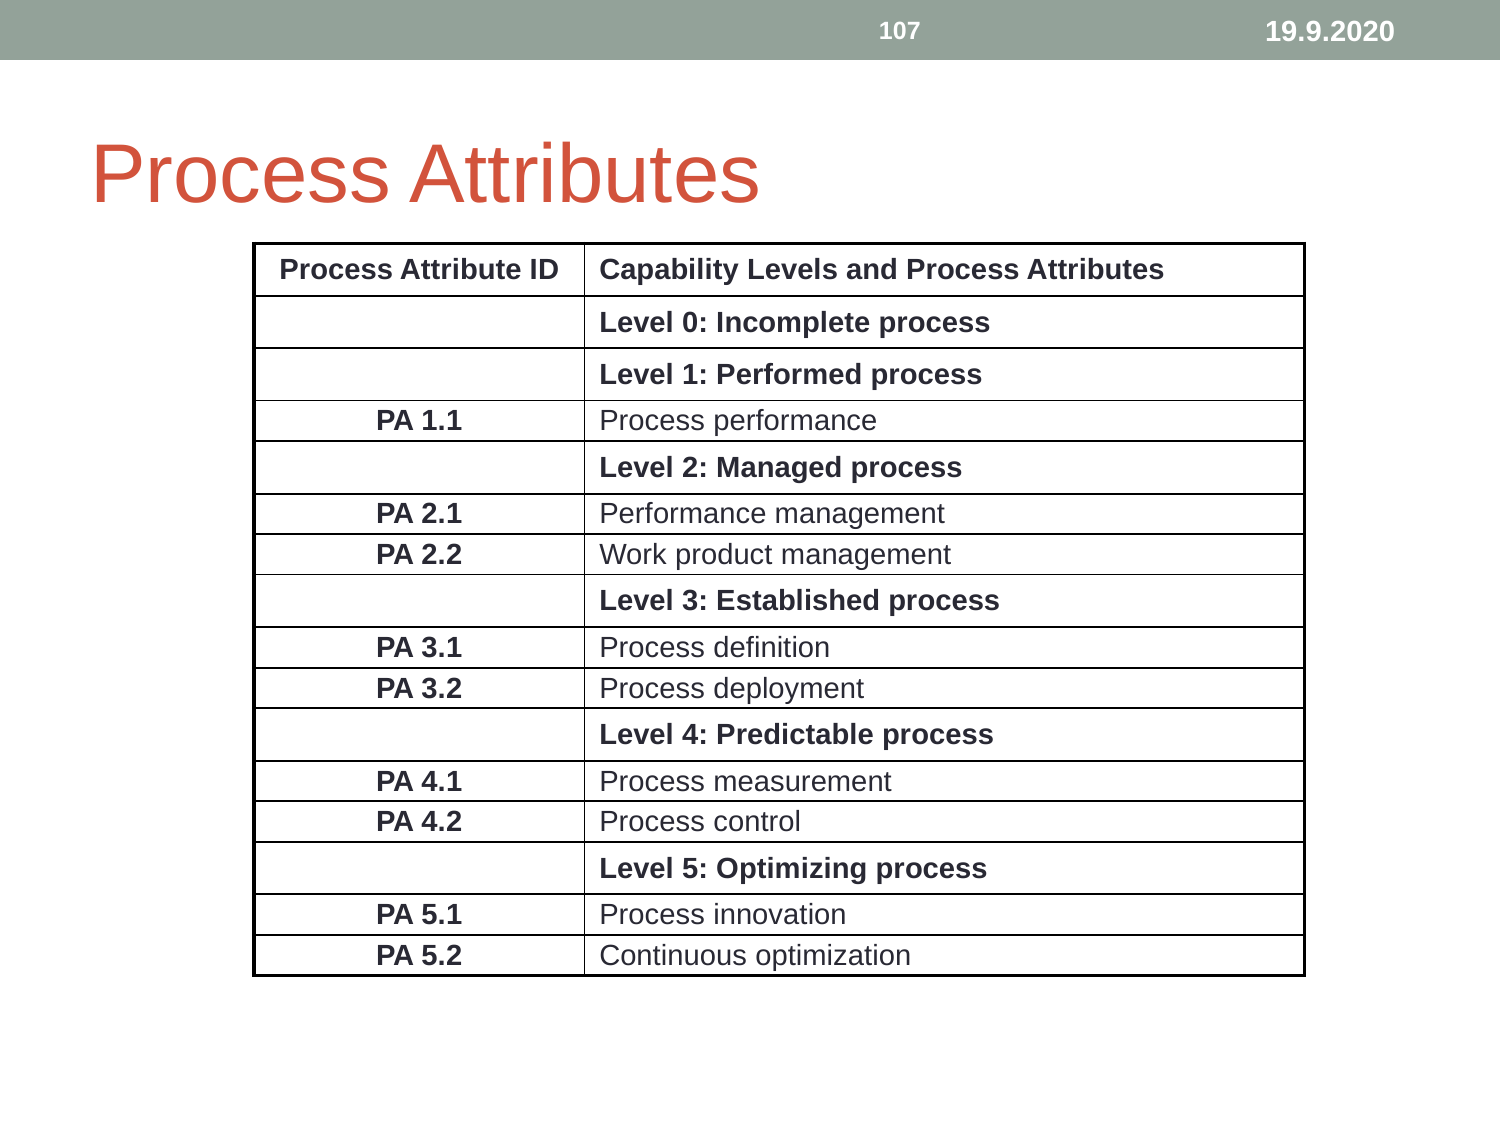

107
19.9.2020
# Process Attributes
| Process Attribute ID | Capability Levels and Process Attributes |
| --- | --- |
|  | Level 0: Incomplete process |
|  | Level 1: Performed process |
| PA 1.1 | Process performance |
|  | Level 2: Managed process |
| PA 2.1 | Performance management |
| PA 2.2 | Work product management |
|  | Level 3: Established process |
| PA 3.1 | Process definition |
| PA 3.2 | Process deployment |
|  | Level 4: Predictable process |
| PA 4.1 | Process measurement |
| PA 4.2 | Process control |
|  | Level 5: Optimizing process |
| PA 5.1 | Process innovation |
| PA 5.2 | Continuous optimization |